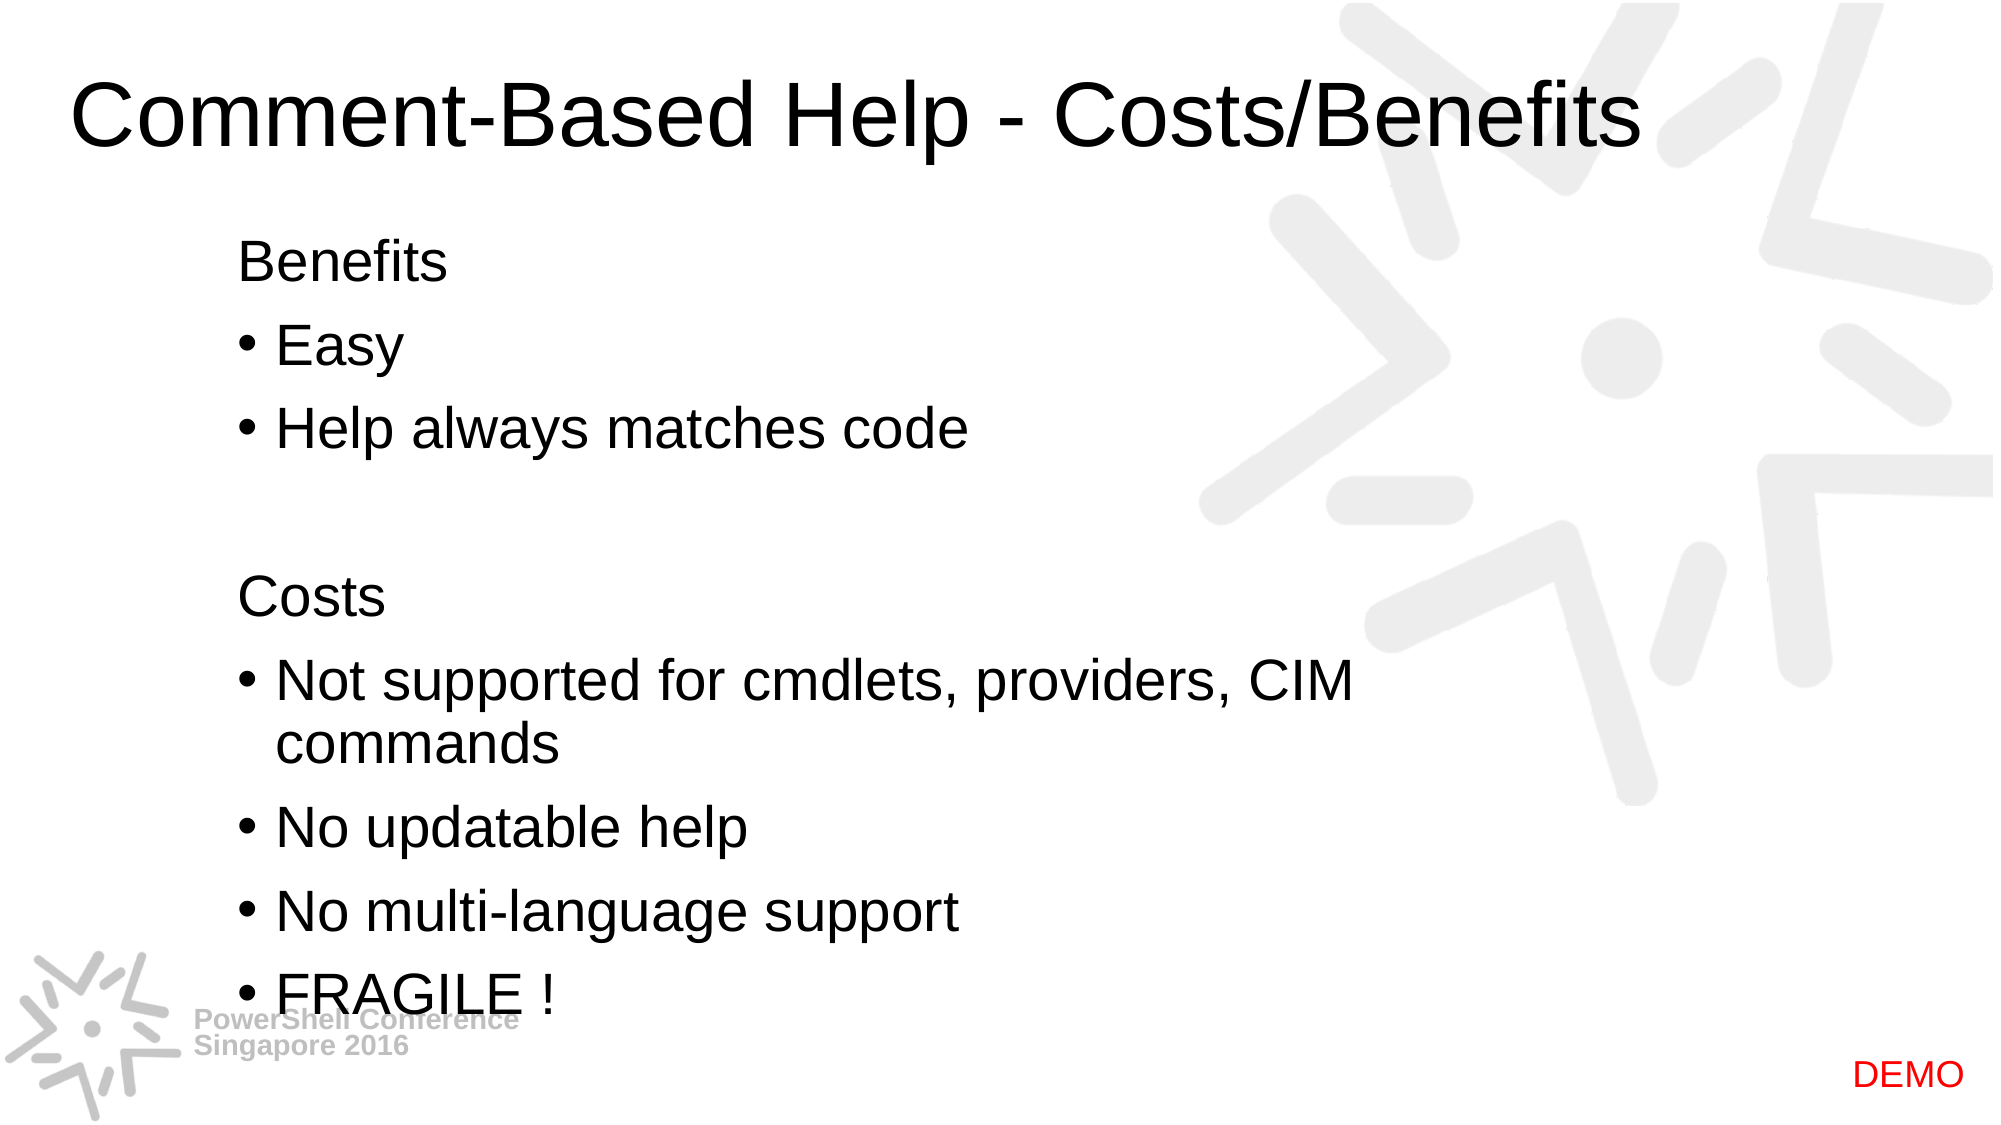

# Comment-Based Help - Costs/Benefits
Benefits
Easy
Help always matches code

Costs
Not supported for cmdlets, providers, CIM commands
No updatable help
No multi-language support
FRAGILE !
DEMO